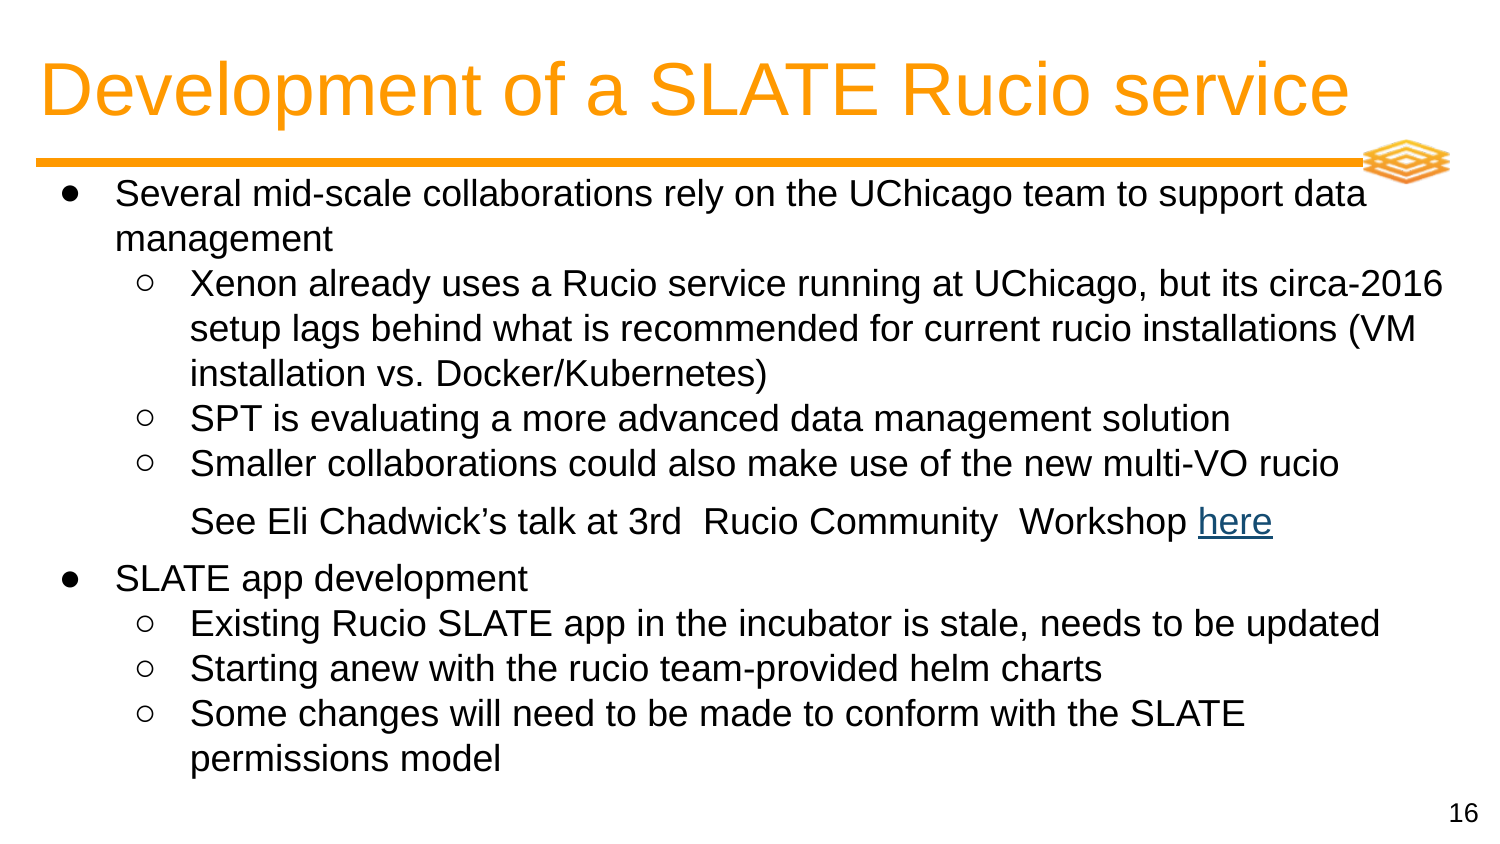

# Development of a SLATE Rucio service
Several mid-scale collaborations rely on the UChicago team to support data management
Xenon already uses a Rucio service running at UChicago, but its circa-2016 setup lags behind what is recommended for current rucio installations (VM installation vs. Docker/Kubernetes)
SPT is evaluating a more advanced data management solution
Smaller collaborations could also make use of the new multi-VO rucio
See Eli Chadwick’s talk at 3rd  Rucio Community  Workshop here
SLATE app development
Existing Rucio SLATE app in the incubator is stale, needs to be updated
Starting anew with the rucio team-provided helm charts
Some changes will need to be made to conform with the SLATE permissions model
16